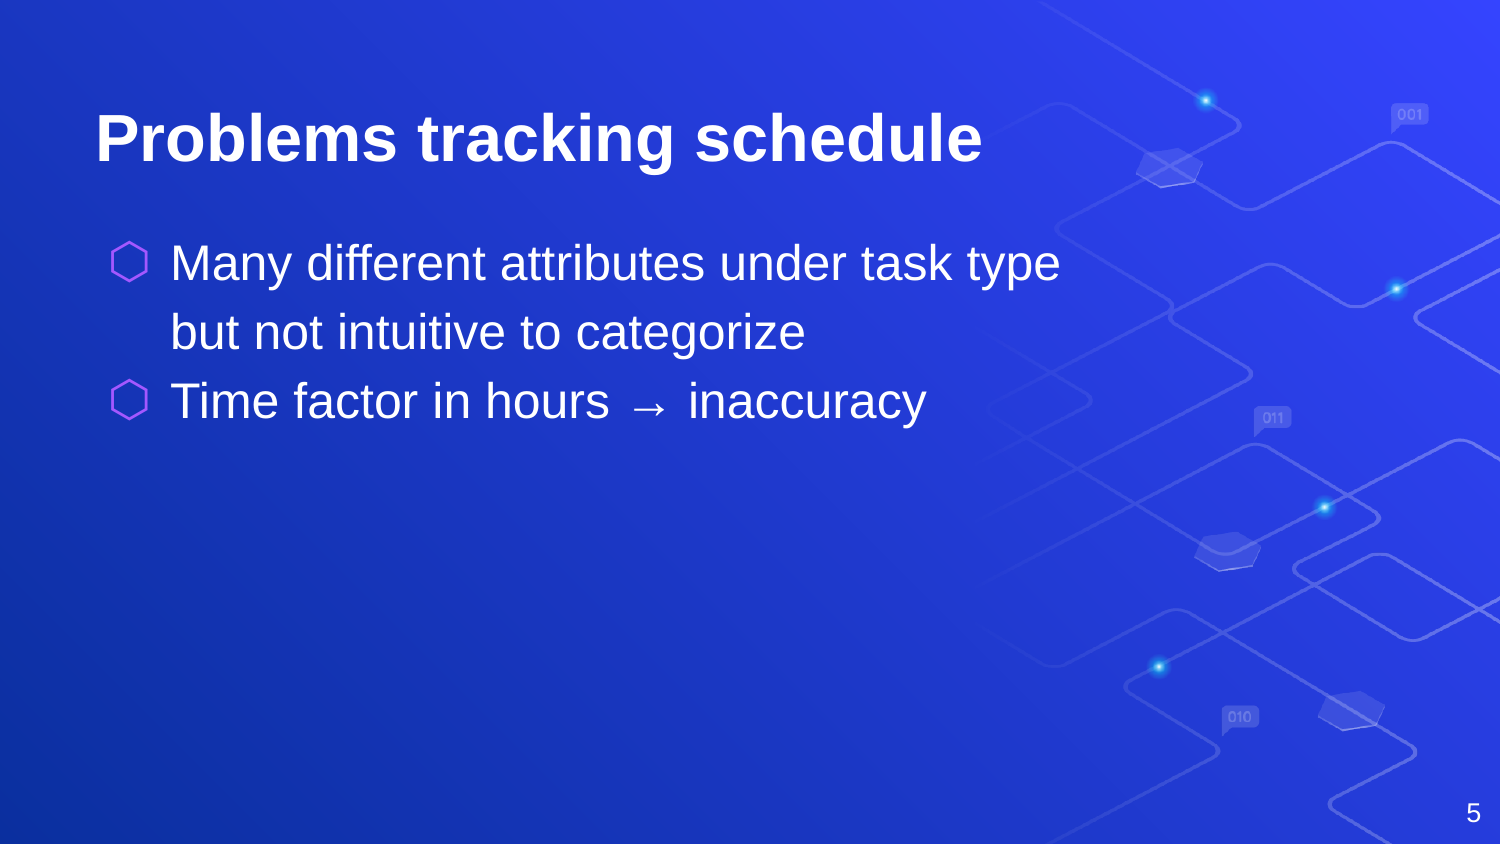

# Problems tracking schedule
Many different attributes under task type but not intuitive to categorize
Time factor in hours → inaccuracy
5